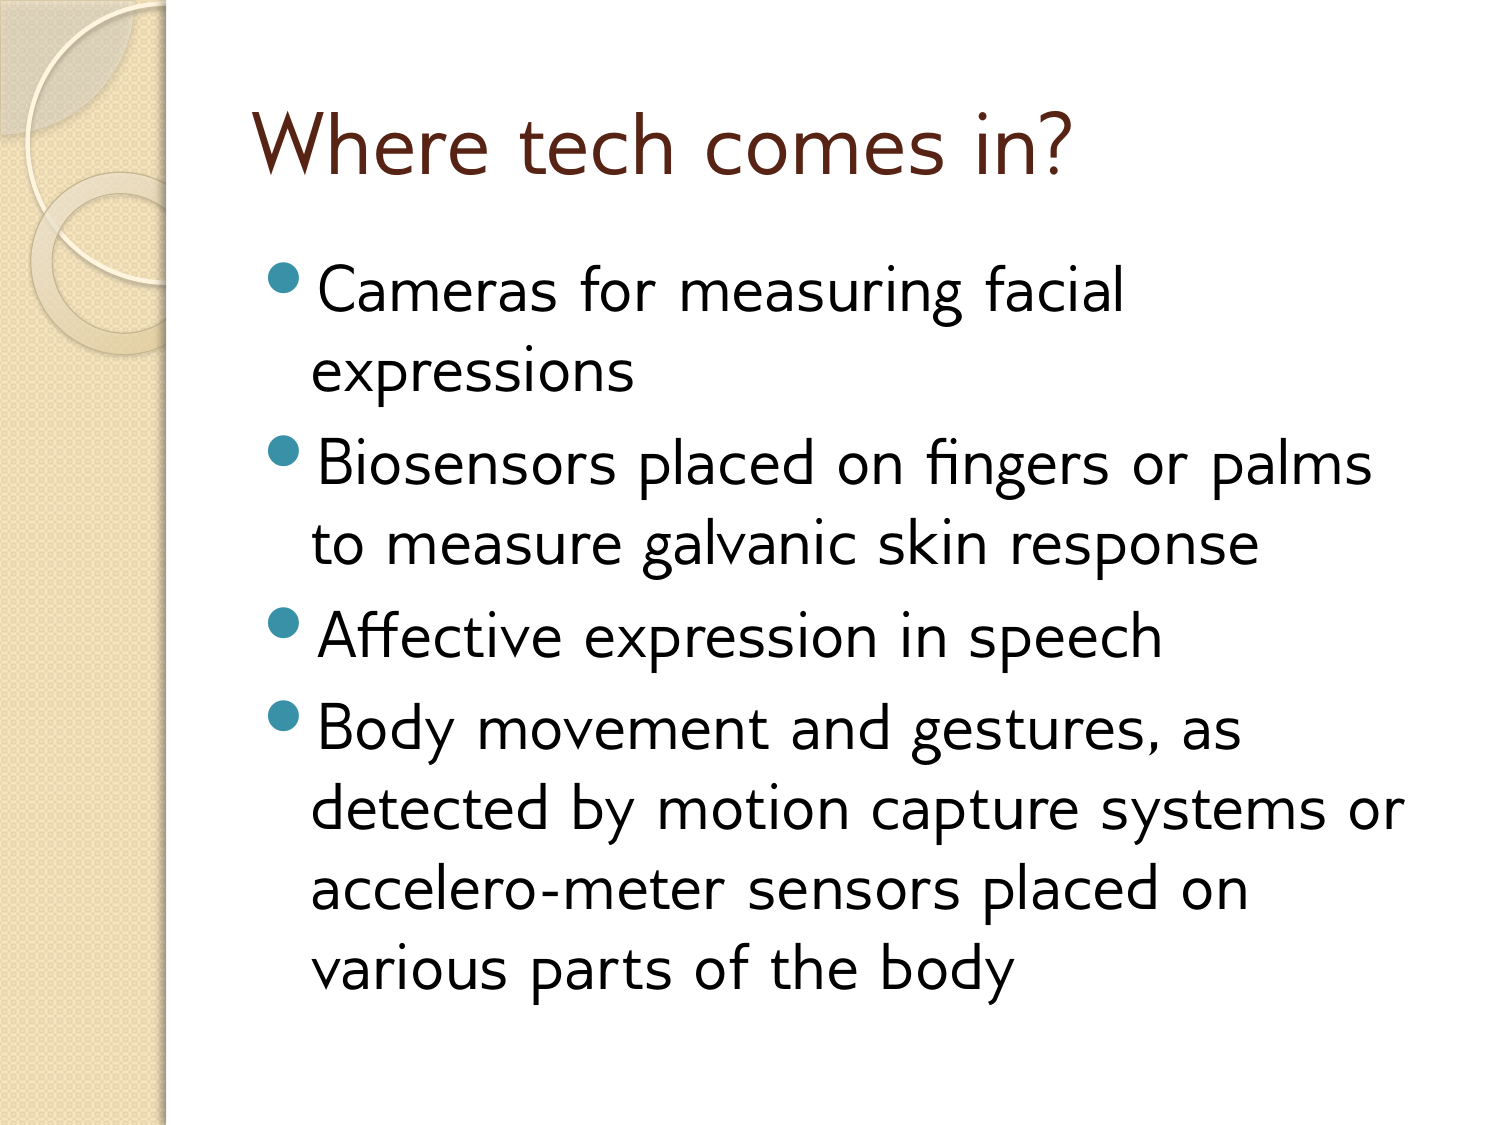

# Where tech comes in?
Cameras for measuring facial expressions
Biosensors placed on fingers or palms to measure galvanic skin response
Affective expression in speech
Body movement and gestures, as detected by motion capture systems or accelero-meter sensors placed on various parts of the body